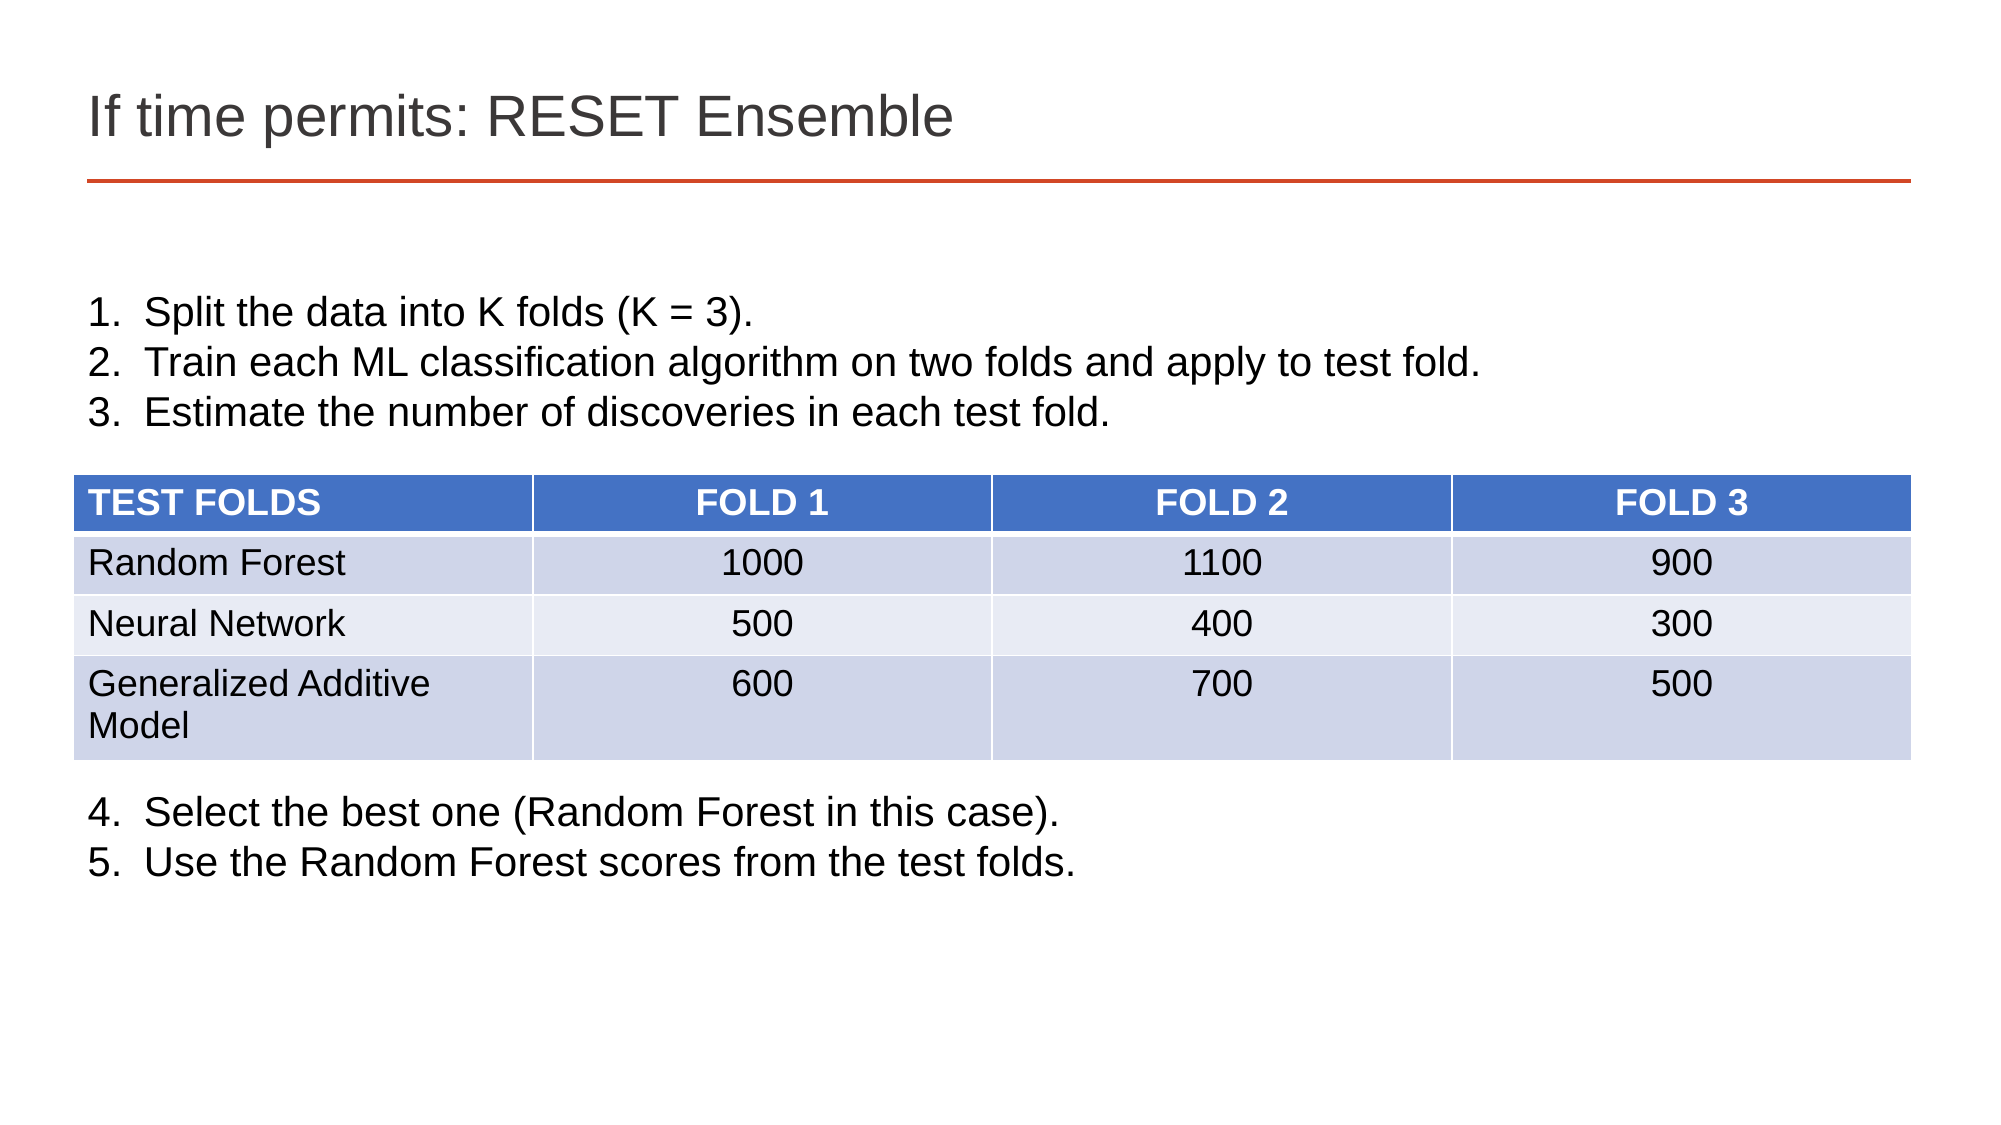

# If time permits: RESET Ensemble
Split the data into K folds (K = 3).
Train each ML classification algorithm on two folds and apply to test fold.
Estimate the number of discoveries in each test fold.
Select the best one (Random Forest in this case).
Use the Random Forest scores from the test folds.
| TEST FOLDS | FOLD 1 | FOLD 2 | FOLD 3 |
| --- | --- | --- | --- |
| Random Forest | 1000 | 1100 | 900 |
| Neural Network | 500 | 400 | 300 |
| Generalized Additive Model | 600 | 700 | 500 |